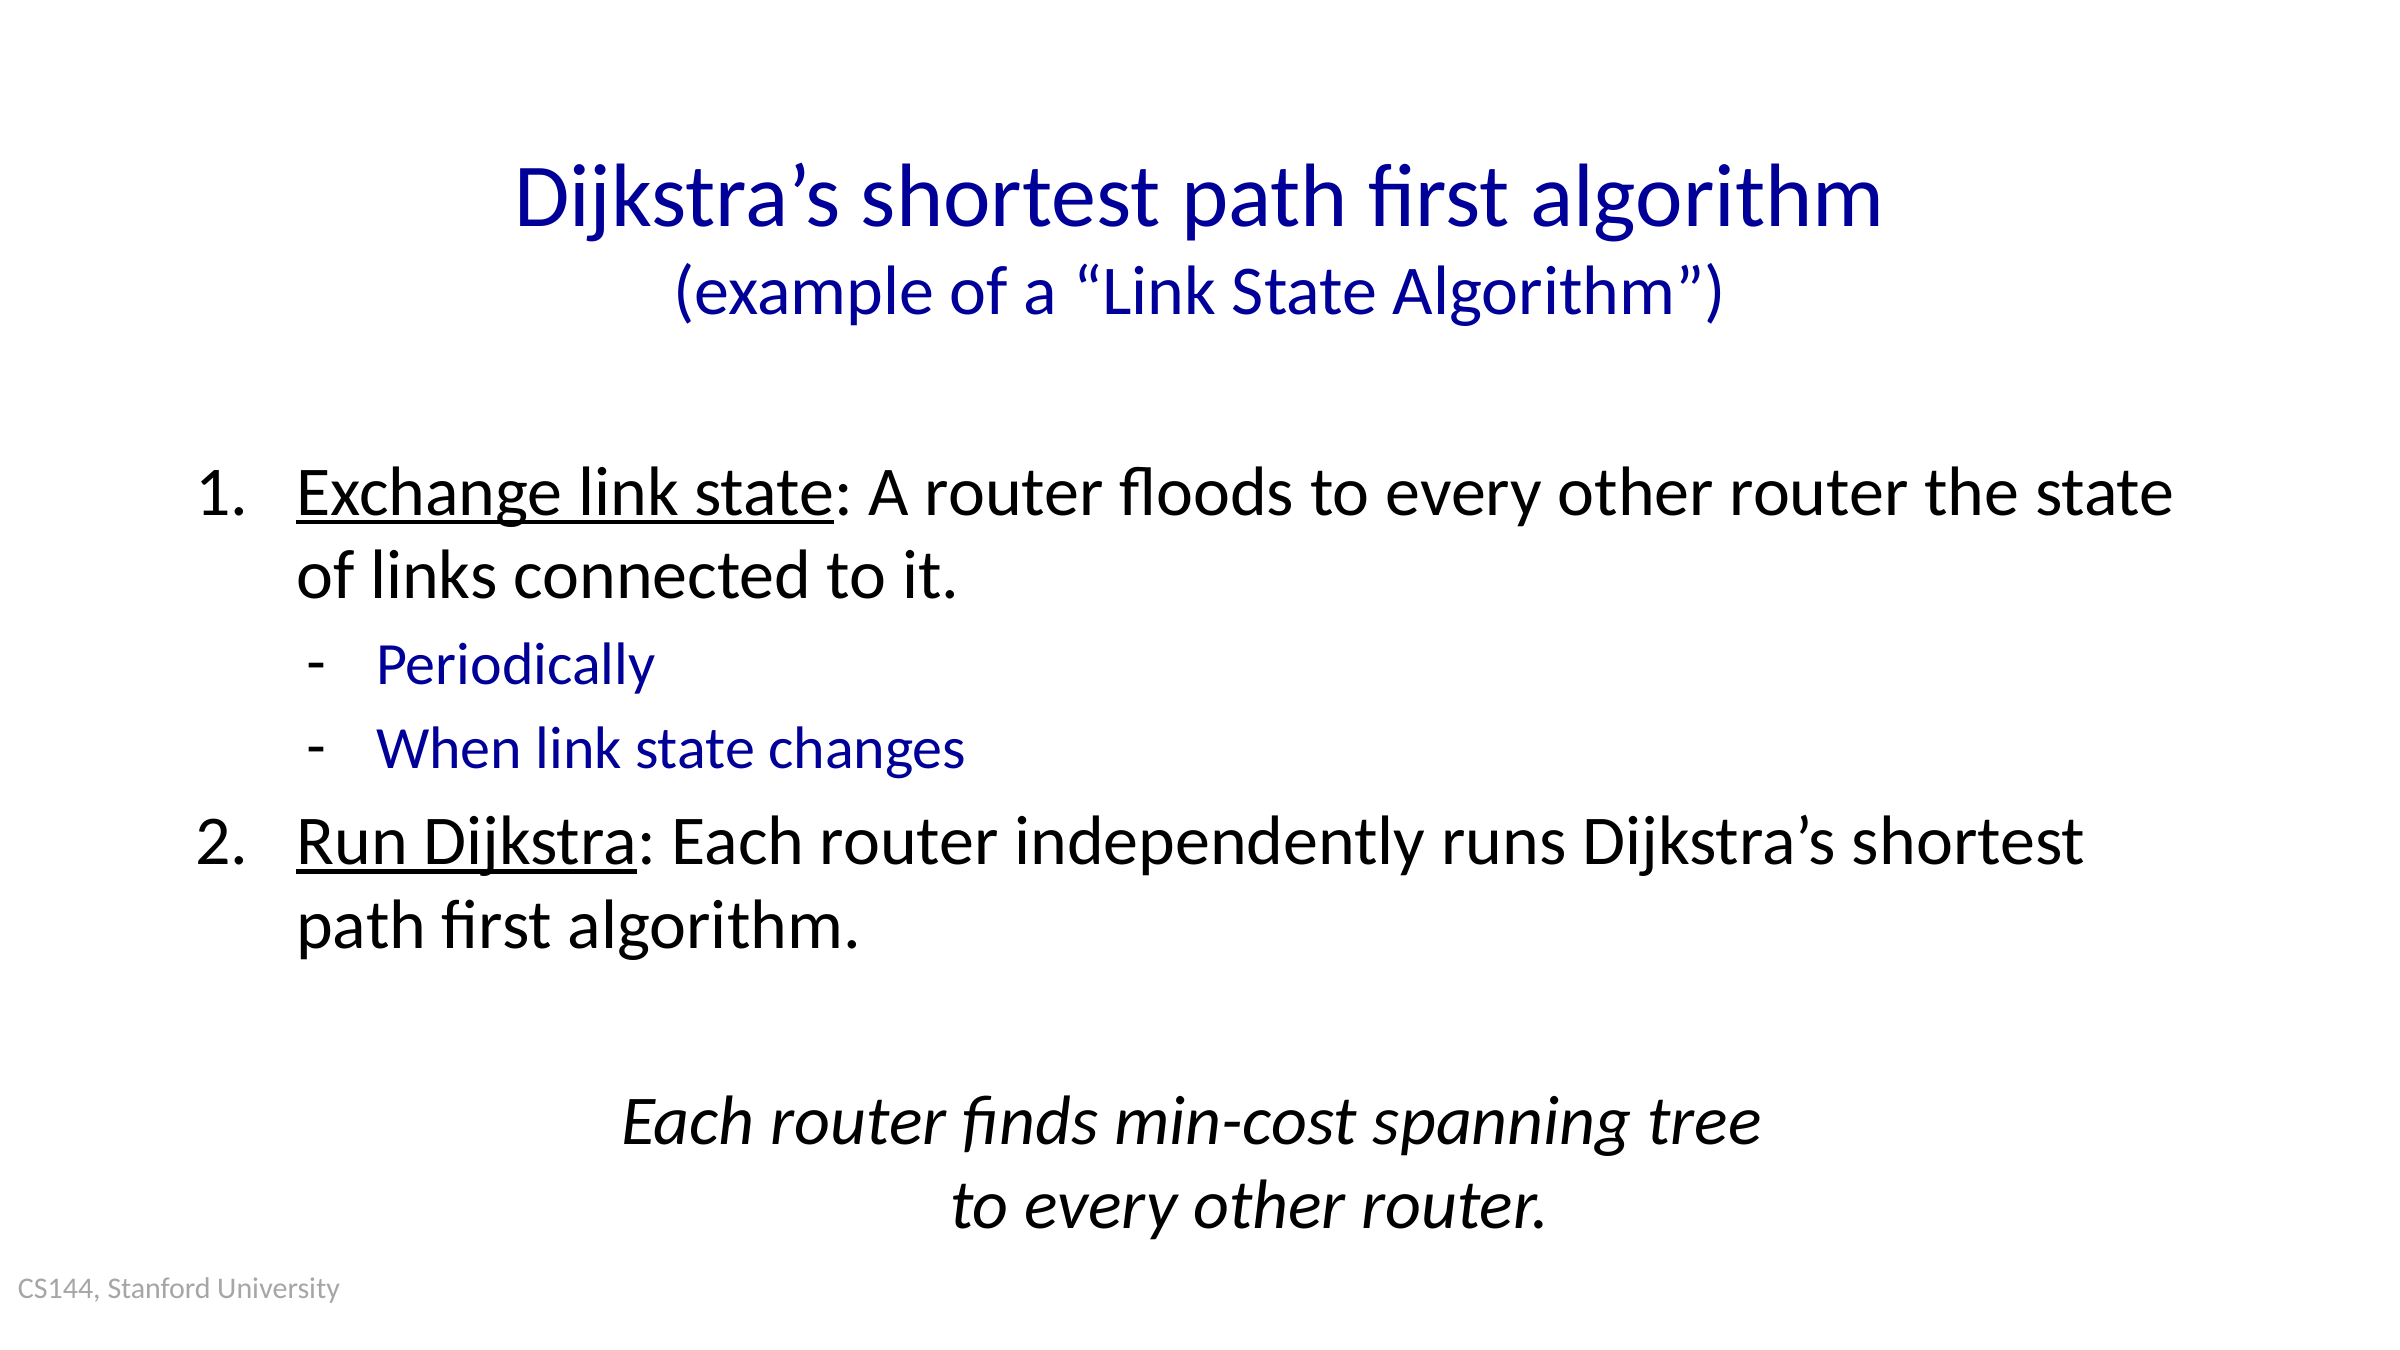

# Dijkstra’s shortest path first algorithm (example of a “Link State Algorithm”)
Exchange link state: A router floods to every other router the state of links connected to it.
Periodically
When link state changes
Run Dijkstra: Each router independently runs Dijkstra’s shortest path first algorithm.

Each router finds min-cost spanning tree
to every other router.